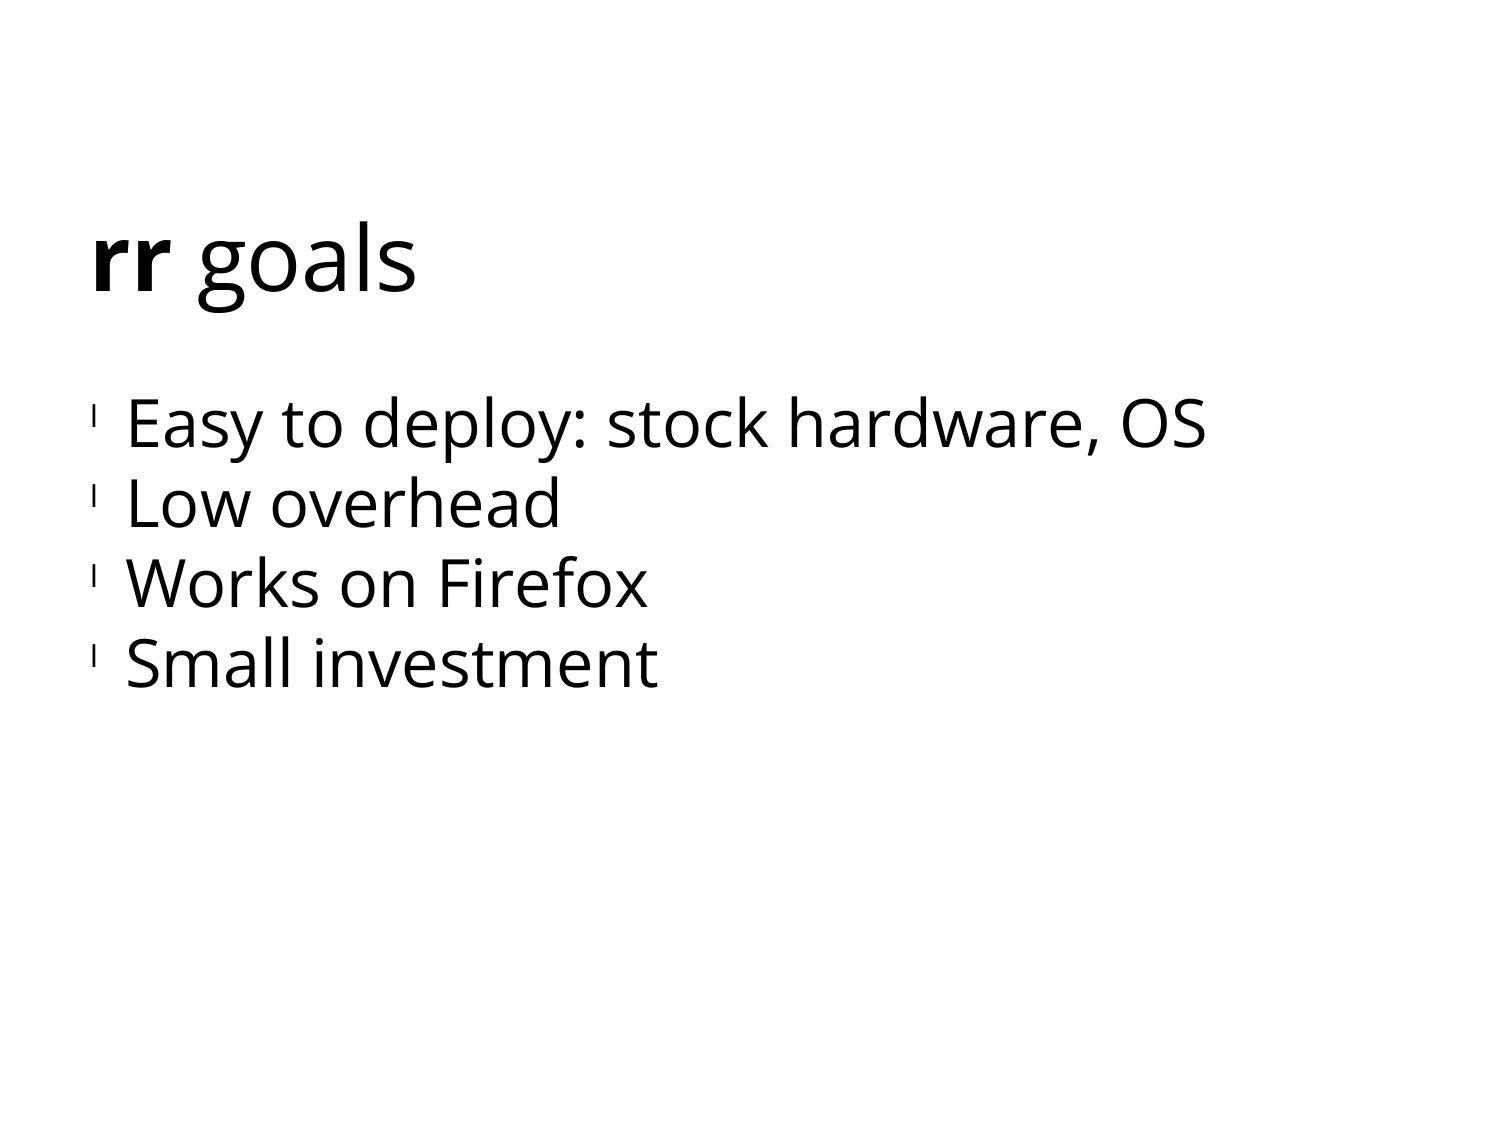

rr goals
Easy to deploy: stock hardware, OS
Low overhead
Works on Firefox
Small investment